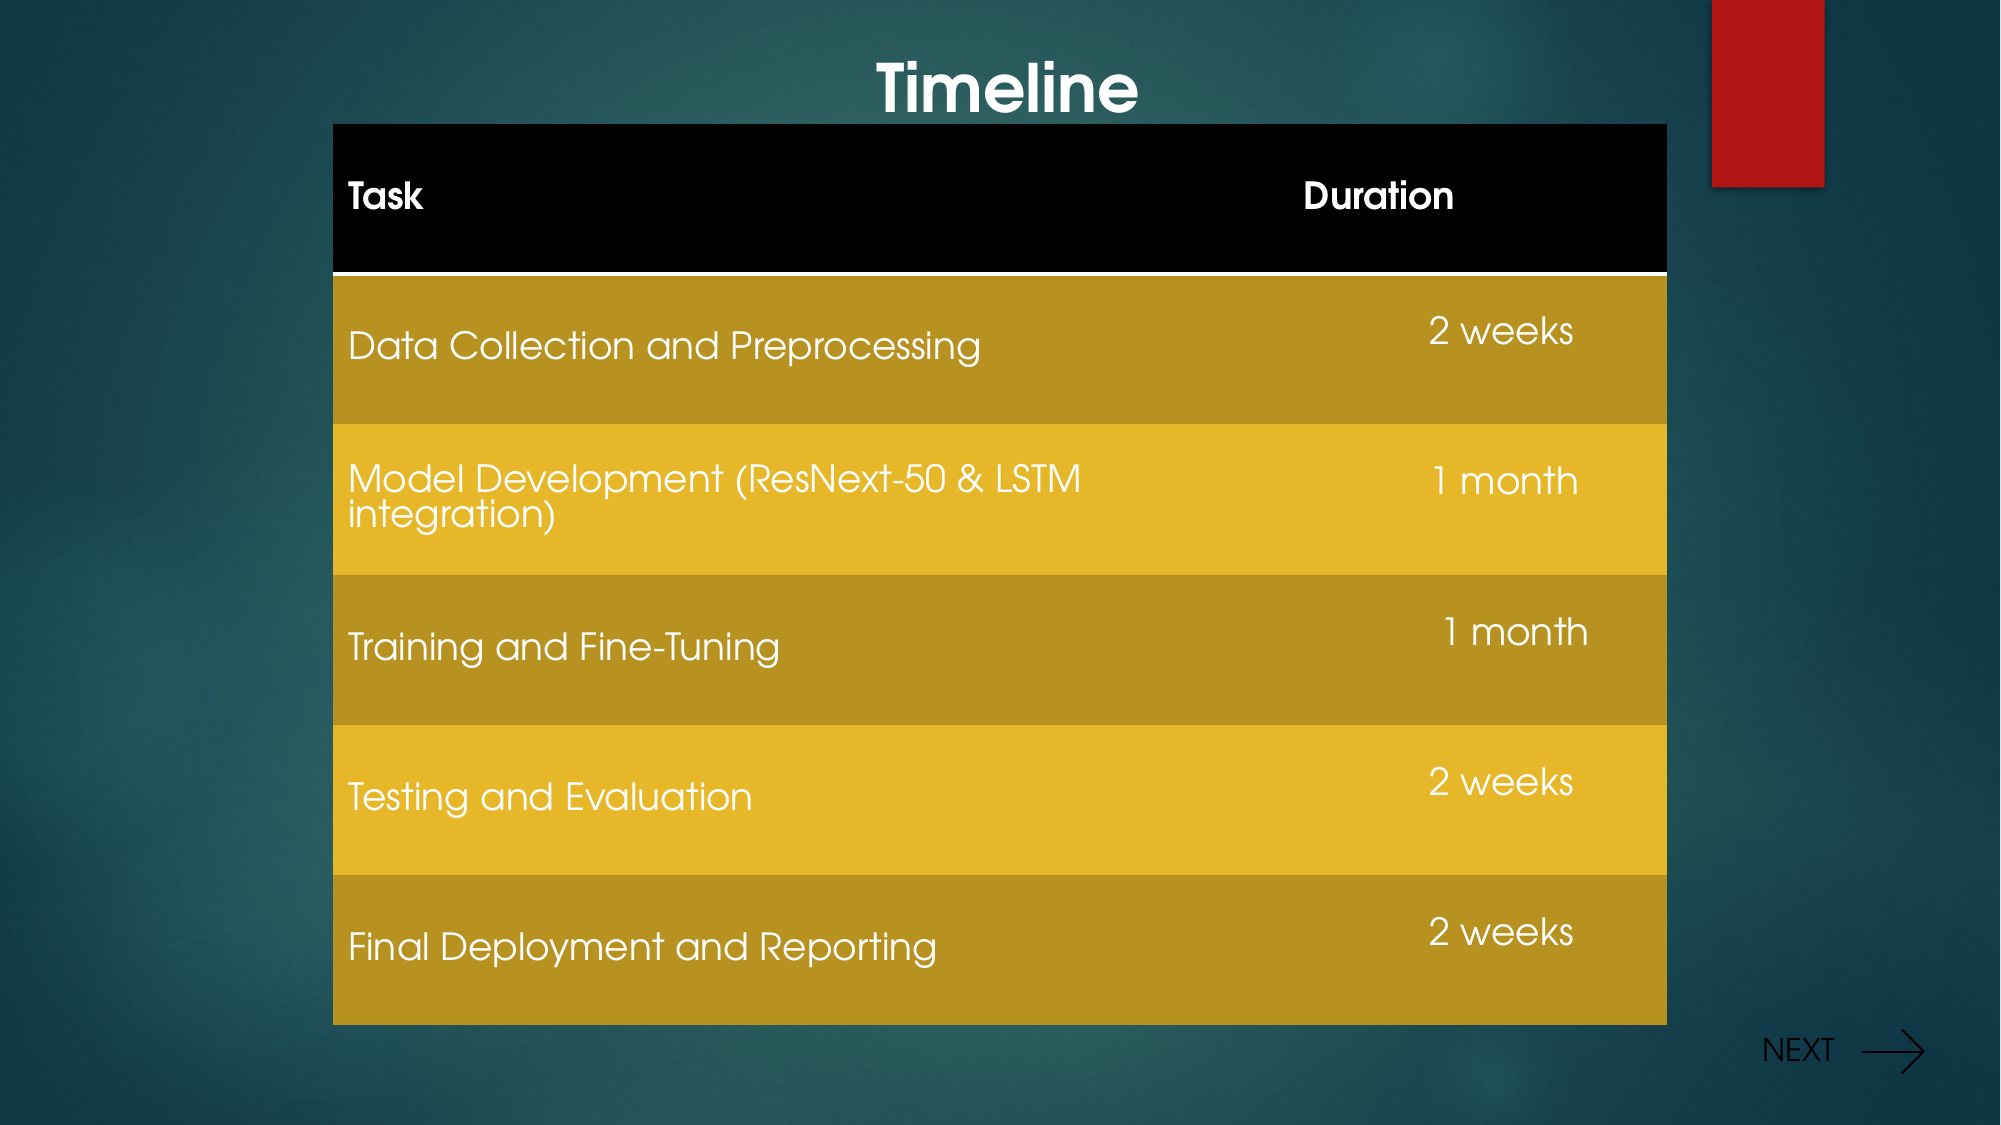

Timeline
| Task | Duration |
| --- | --- |
| Data Collection and Preprocessing | 2 weeks |
| Model Development (ResNext-50 & LSTM integration) | 1 month |
| Training and Fine-Tuning | 1 month |
| Testing and Evaluation | 2 weeks |
| Final Deployment and Reporting | 2 weeks |